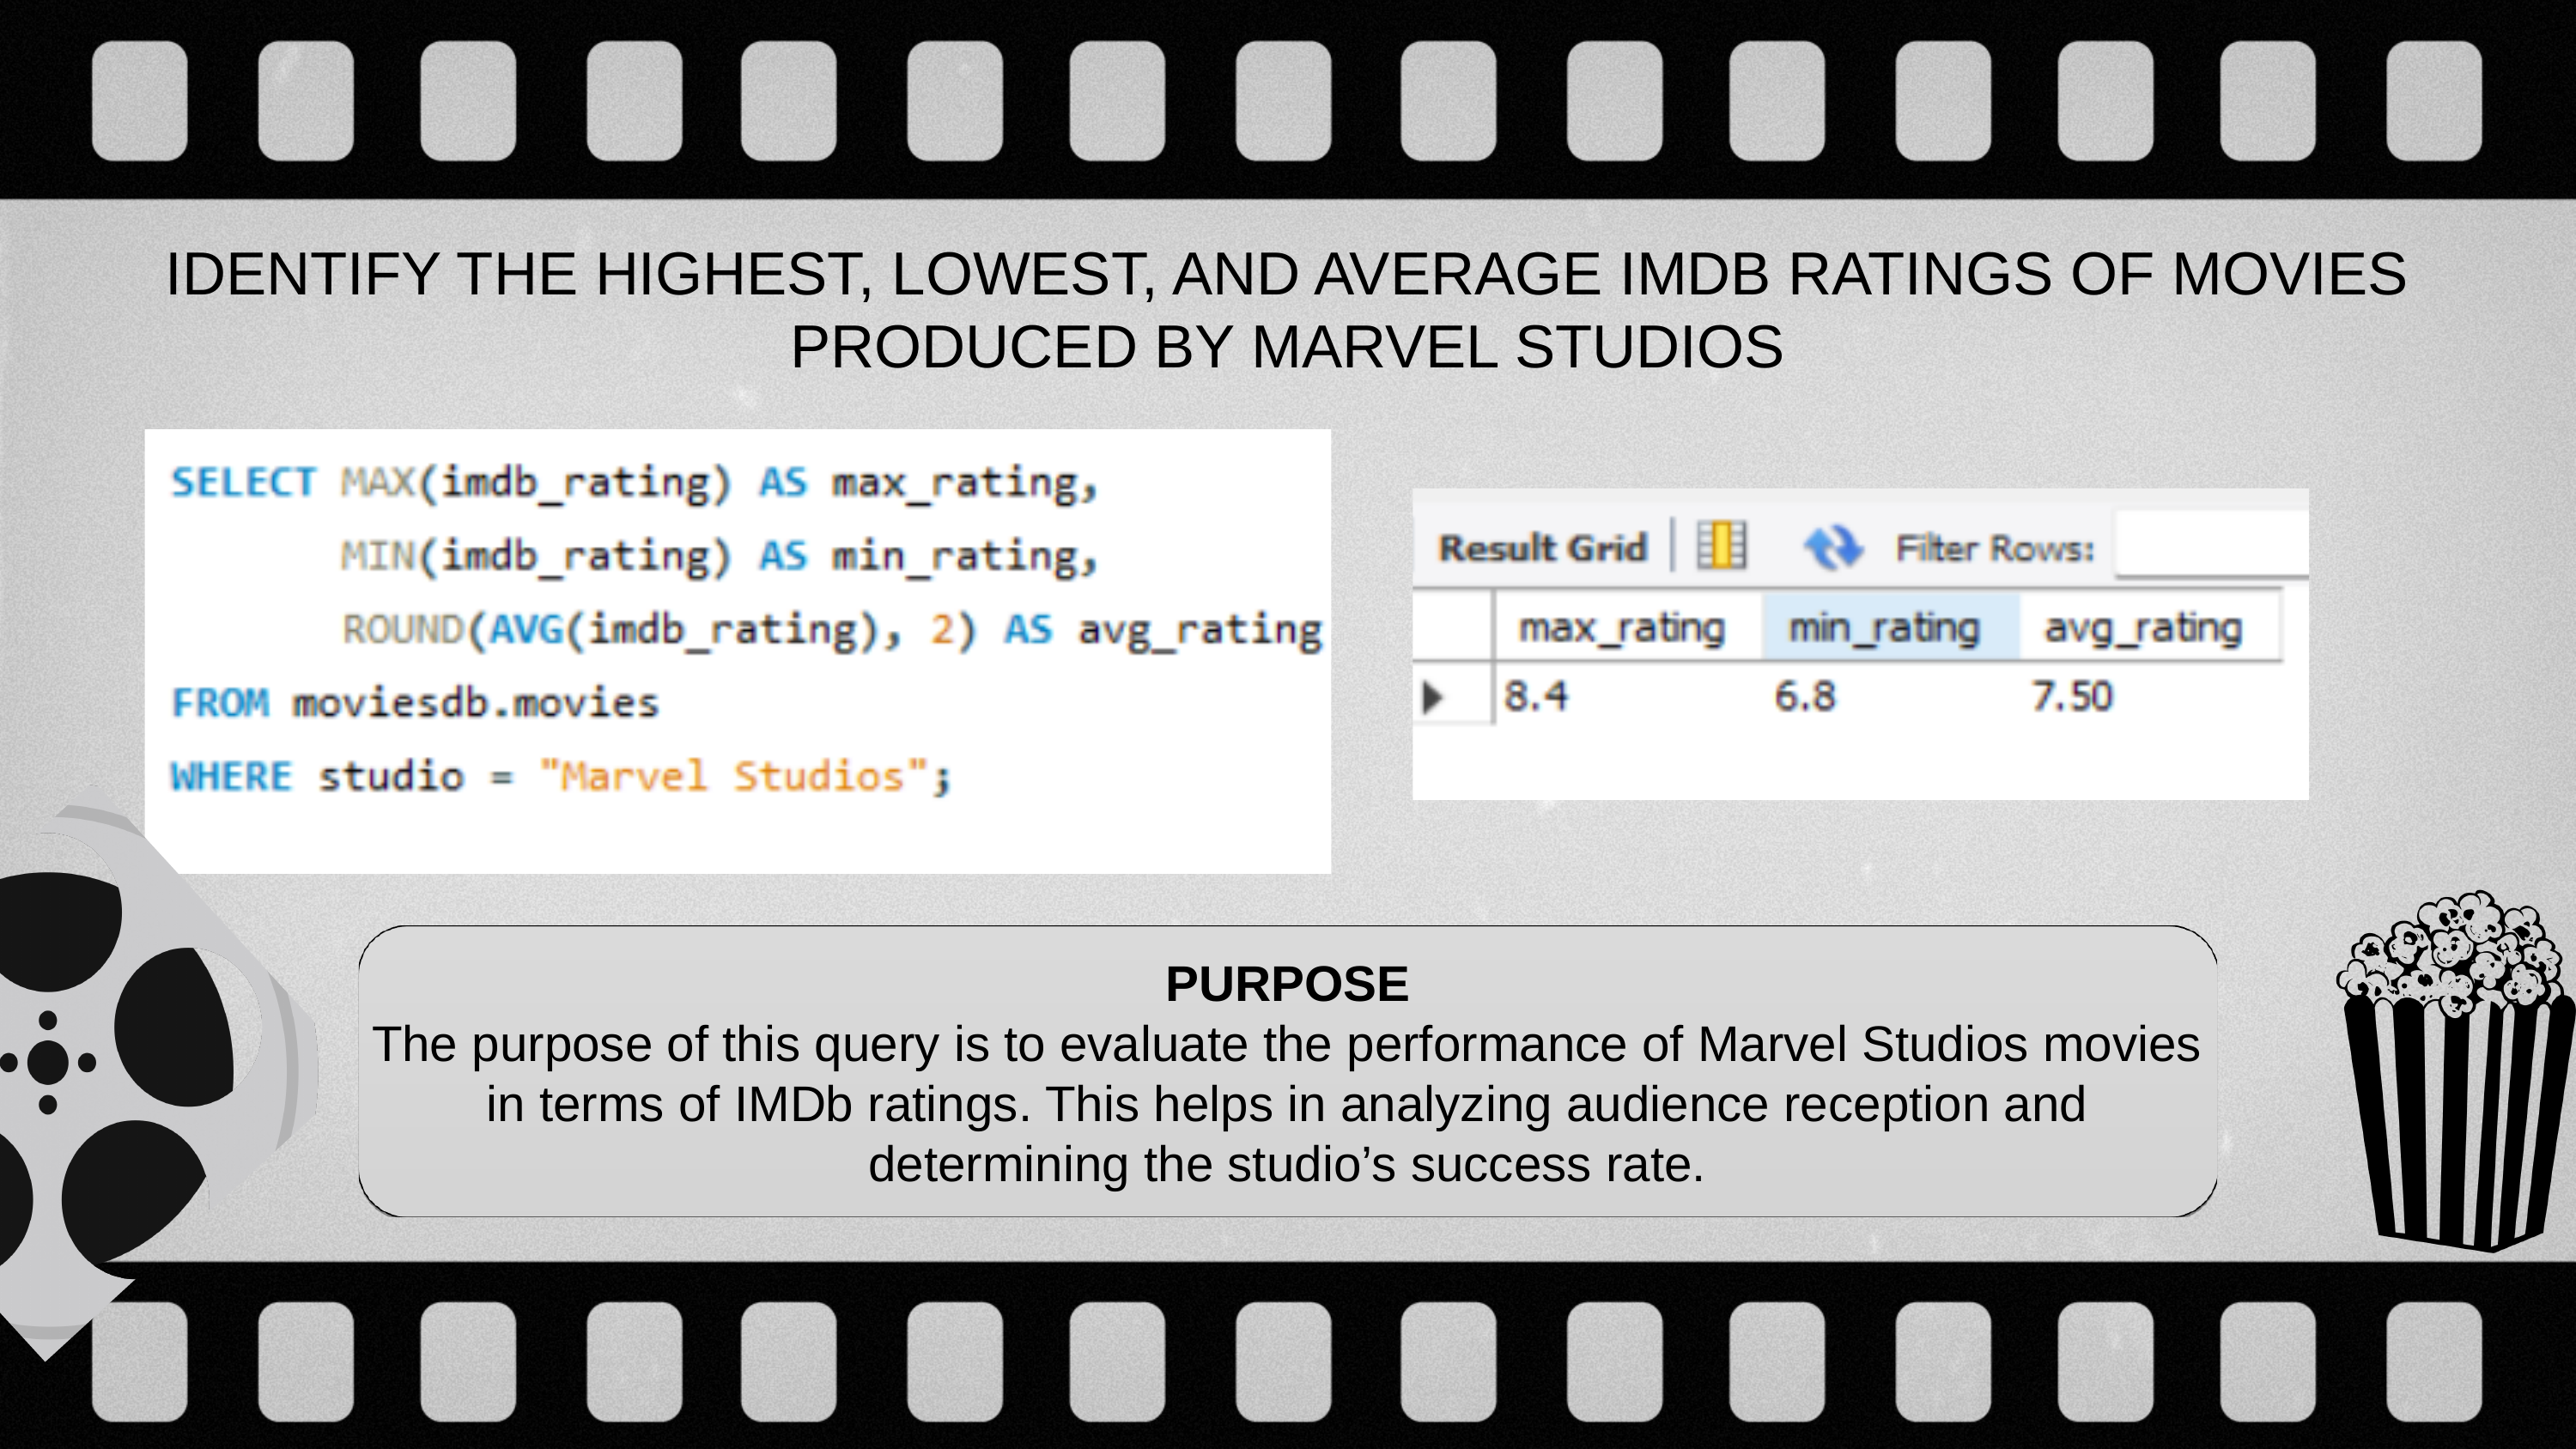

IDENTIFY THE HIGHEST, LOWEST, AND AVERAGE IMDB RATINGS OF MOVIES PRODUCED BY MARVEL STUDIOS

PURPOSE
The purpose of this query is to evaluate the performance of Marvel Studios movies in terms of IMDb ratings. This helps in analyzing audience reception and determining the studio’s success rate.